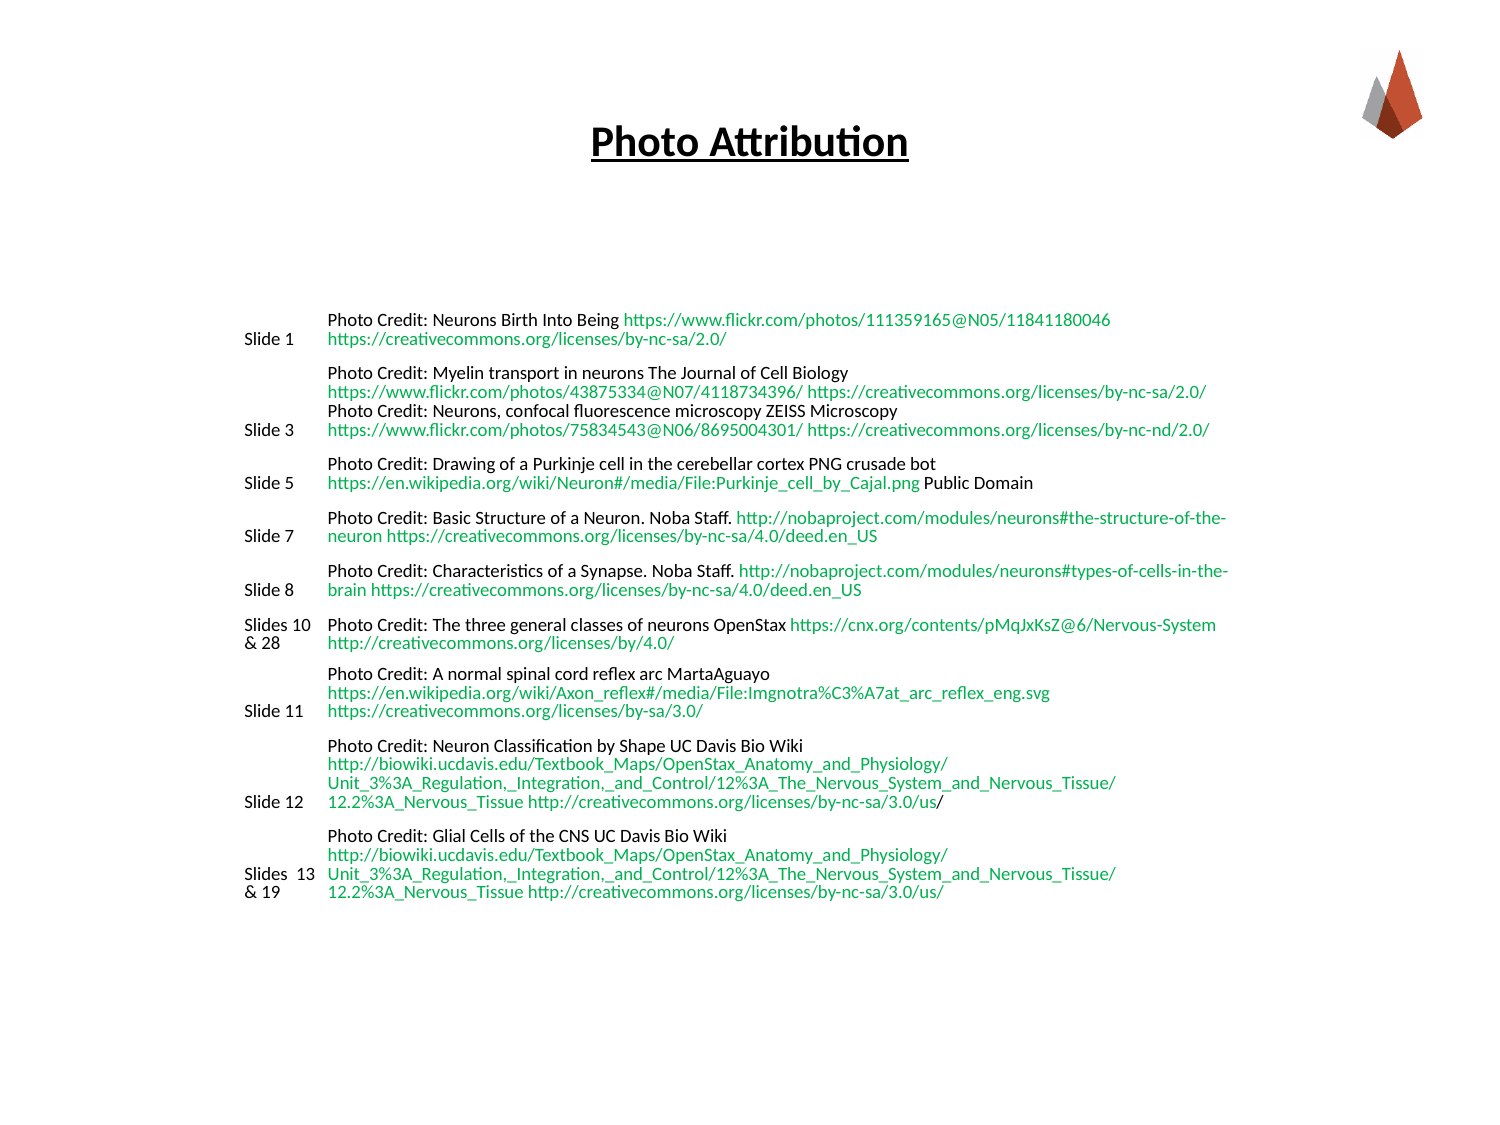

# Photo Attribution
| Slide 1 | Photo Credit: Neurons Birth Into Being https://www.flickr.com/photos/111359165@N05/11841180046 https://creativecommons.org/licenses/by-nc-sa/2.0/ |
| --- | --- |
| Slide 3 | Photo Credit: Myelin transport in neurons The Journal of Cell Biology https://www.flickr.com/photos/43875334@N07/4118734396/ https://creativecommons.org/licenses/by-nc-sa/2.0/ Photo Credit: Neurons, confocal fluorescence microscopy ZEISS Microscopy https://www.flickr.com/photos/75834543@N06/8695004301/ https://creativecommons.org/licenses/by-nc-nd/2.0/ |
| Slide 5 | Photo Credit: Drawing of a Purkinje cell in the cerebellar cortex PNG crusade bot https://en.wikipedia.org/wiki/Neuron#/media/File:Purkinje\_cell\_by\_Cajal.png Public Domain |
| Slide 7 | Photo Credit: Basic Structure of a Neuron. Noba Staff. http://nobaproject.com/modules/neurons#the-structure-of-the-neuron https://creativecommons.org/licenses/by-nc-sa/4.0/deed.en\_US |
| Slide 8 | Photo Credit: Characteristics of a Synapse. Noba Staff. http://nobaproject.com/modules/neurons#types-of-cells-in-the-brain https://creativecommons.org/licenses/by-nc-sa/4.0/deed.en\_US |
| Slides 10 & 28 | Photo Credit: The three general classes of neurons OpenStax https://cnx.org/contents/pMqJxKsZ@6/Nervous-System http://creativecommons.org/licenses/by/4.0/ |
| Slide 11 | Photo Credit: A normal spinal cord reflex arc MartaAguayo https://en.wikipedia.org/wiki/Axon\_reflex#/media/File:Imgnotra%C3%A7at\_arc\_reflex\_eng.svg https://creativecommons.org/licenses/by-sa/3.0/ |
| Slide 12 | Photo Credit: Neuron Classification by Shape UC Davis Bio Wiki http://biowiki.ucdavis.edu/Textbook\_Maps/OpenStax\_Anatomy\_and\_Physiology/Unit\_3%3A\_Regulation,\_Integration,\_and\_Control/12%3A\_The\_Nervous\_System\_and\_Nervous\_Tissue/12.2%3A\_Nervous\_Tissue http://creativecommons.org/licenses/by-nc-sa/3.0/us/ |
| Slides 13 & 19 | Photo Credit: Glial Cells of the CNS UC Davis Bio Wiki http://biowiki.ucdavis.edu/Textbook\_Maps/OpenStax\_Anatomy\_and\_Physiology/Unit\_3%3A\_Regulation,\_Integration,\_and\_Control/12%3A\_The\_Nervous\_System\_and\_Nervous\_Tissue/12.2%3A\_Nervous\_Tissue http://creativecommons.org/licenses/by-nc-sa/3.0/us/ |